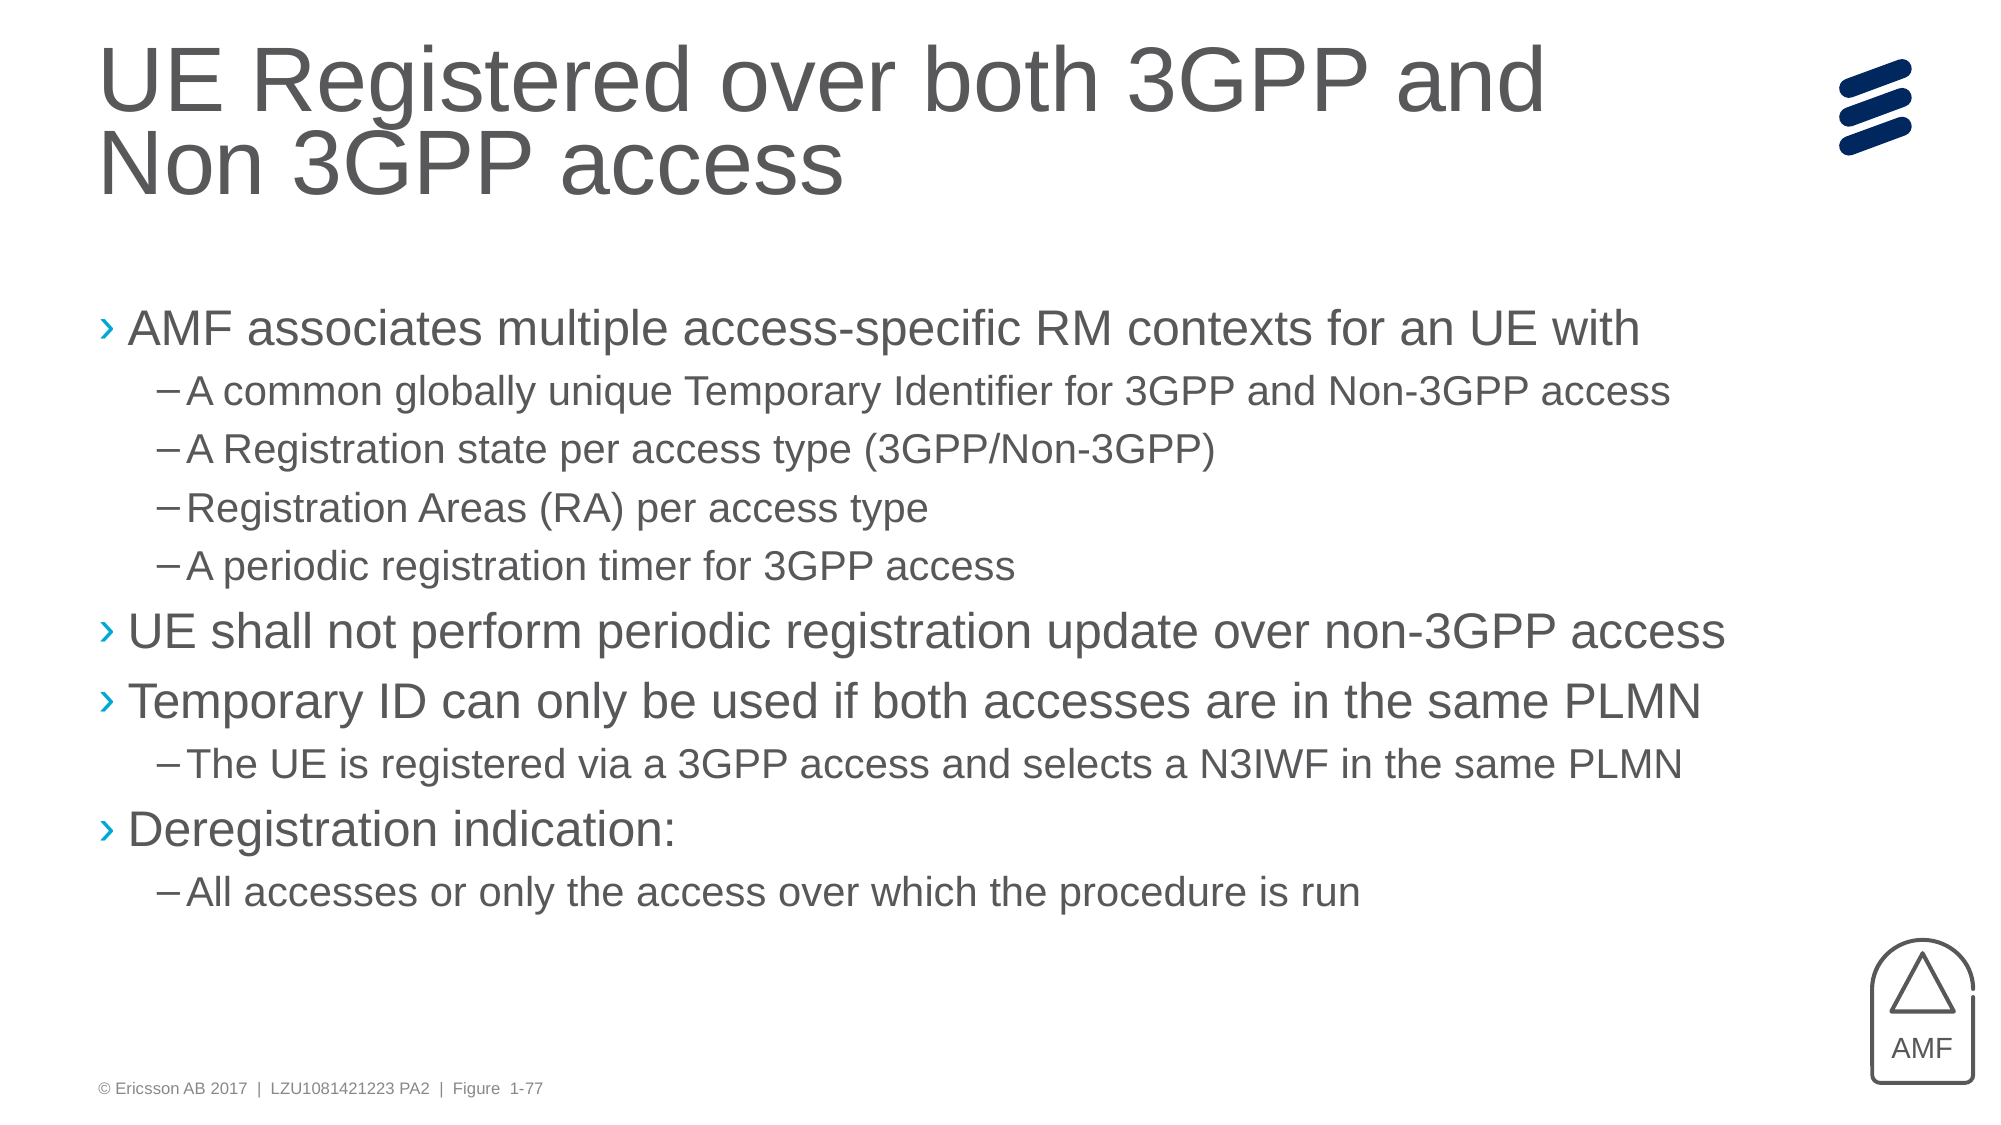

# UE Registered over both 3GPP and Non 3GPP access
AMF associates multiple access-specific RM contexts for an UE with
A common globally unique Temporary Identifier for 3GPP and Non-3GPP access
A Registration state per access type (3GPP/Non-3GPP)
Registration Areas (RA) per access type
A periodic registration timer for 3GPP access
UE shall not perform periodic registration update over non-3GPP access
Temporary ID can only be used if both accesses are in the same PLMN
The UE is registered via a 3GPP access and selects a N3IWF in the same PLMN
Deregistration indication:
All accesses or only the access over which the procedure is run

AMF